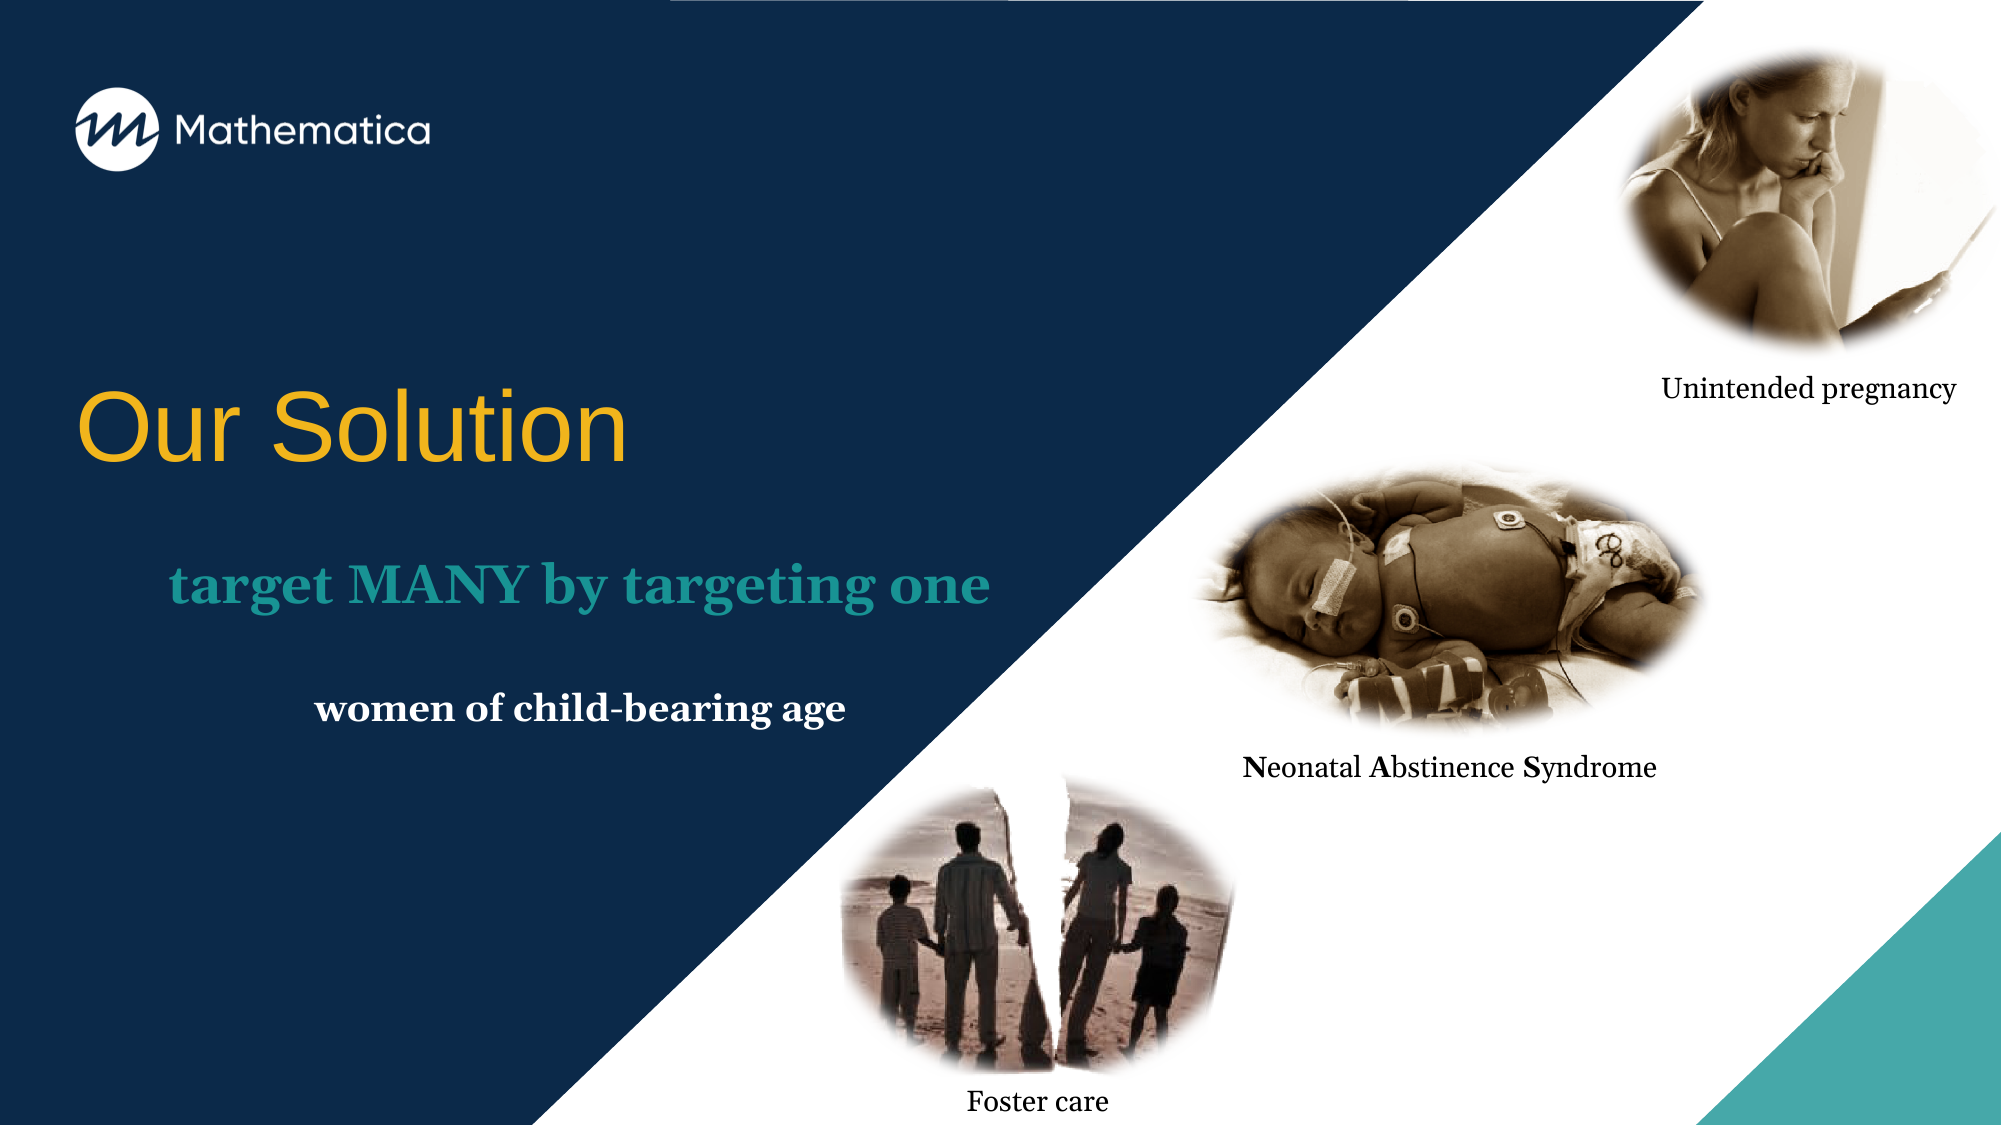

# Our Solution
target MANY by targeting one
women of child-bearing age